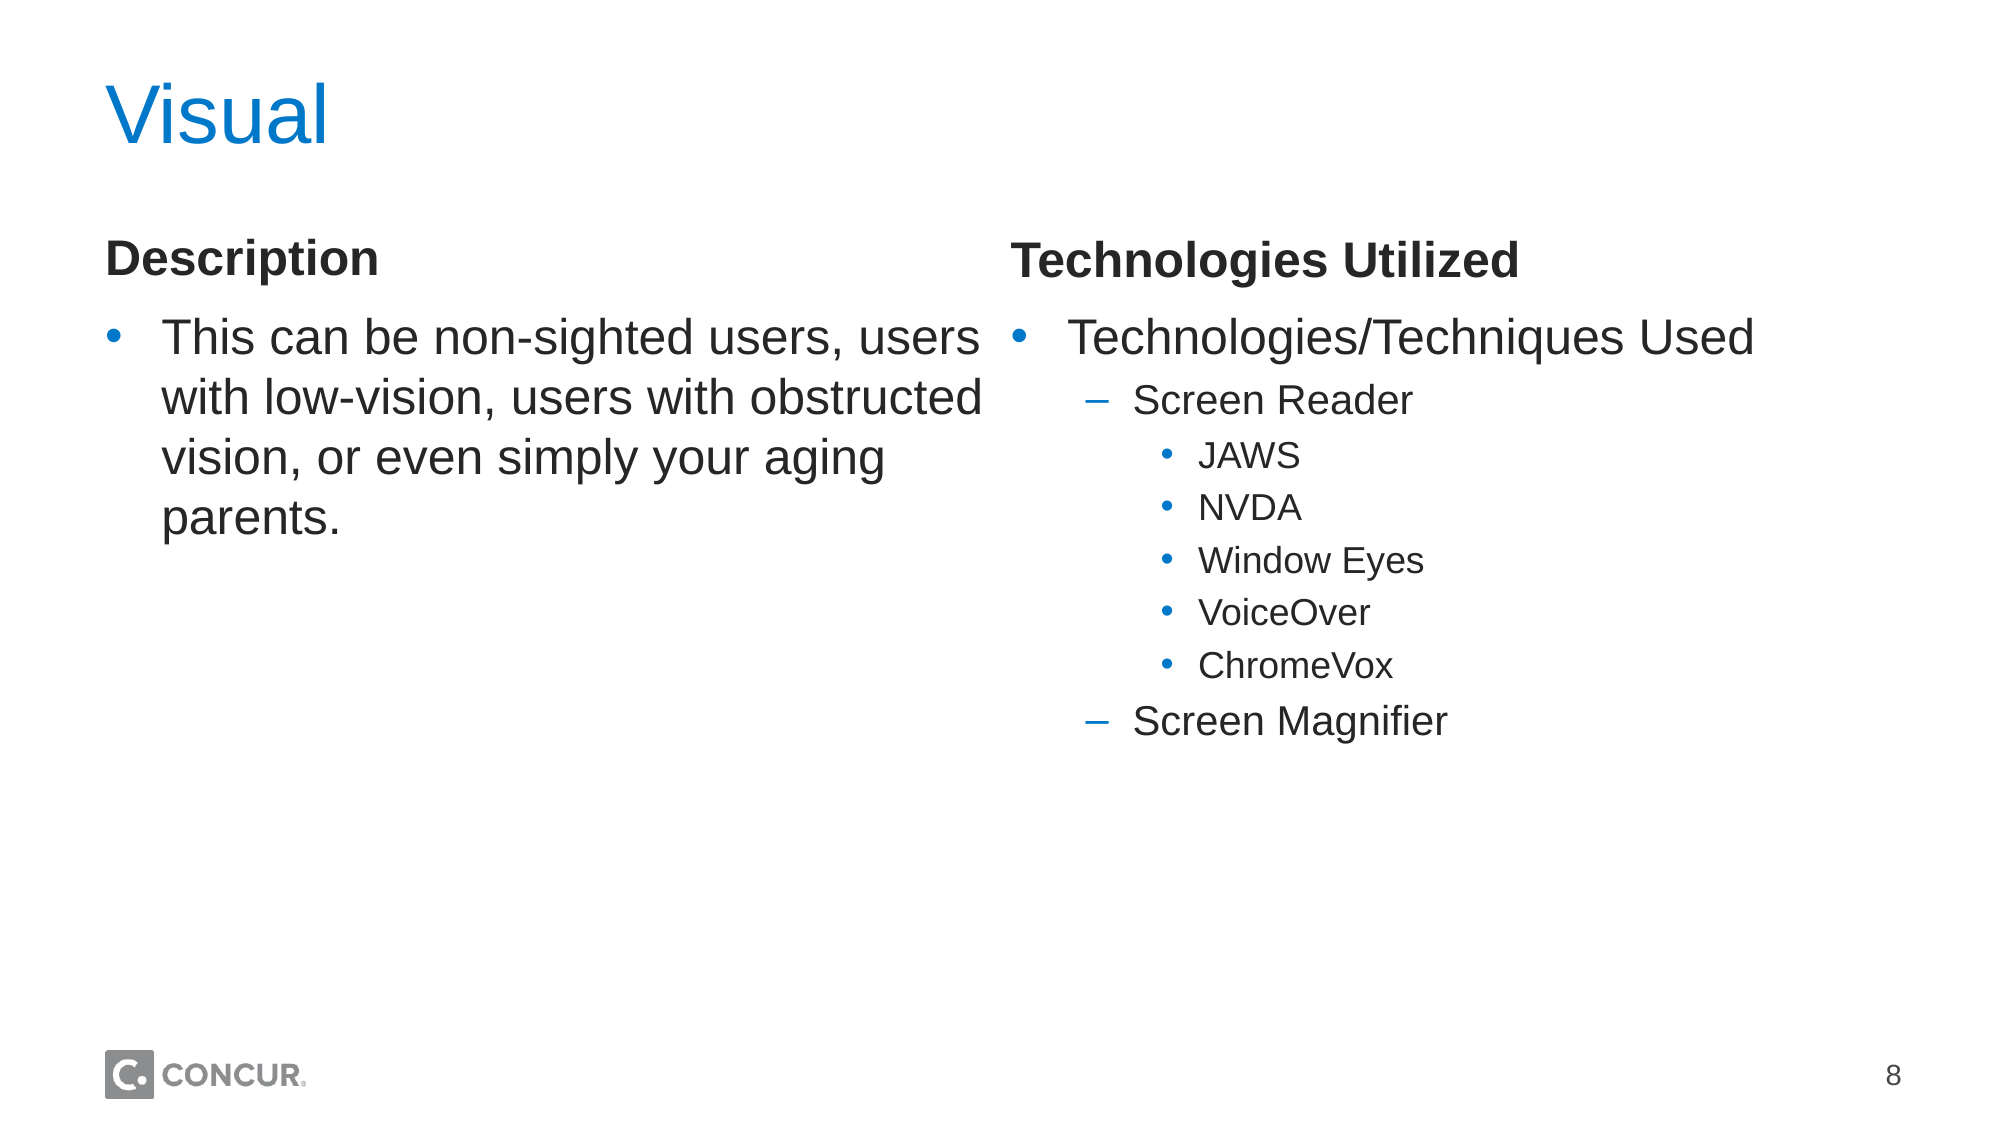

# Visual
Description
Technologies Utilized
This can be non-sighted users, users with low-vision, users with obstructed vision, or even simply your aging parents.
Technologies/Techniques Used
Screen Reader
JAWS
NVDA
Window Eyes
VoiceOver
ChromeVox
Screen Magnifier